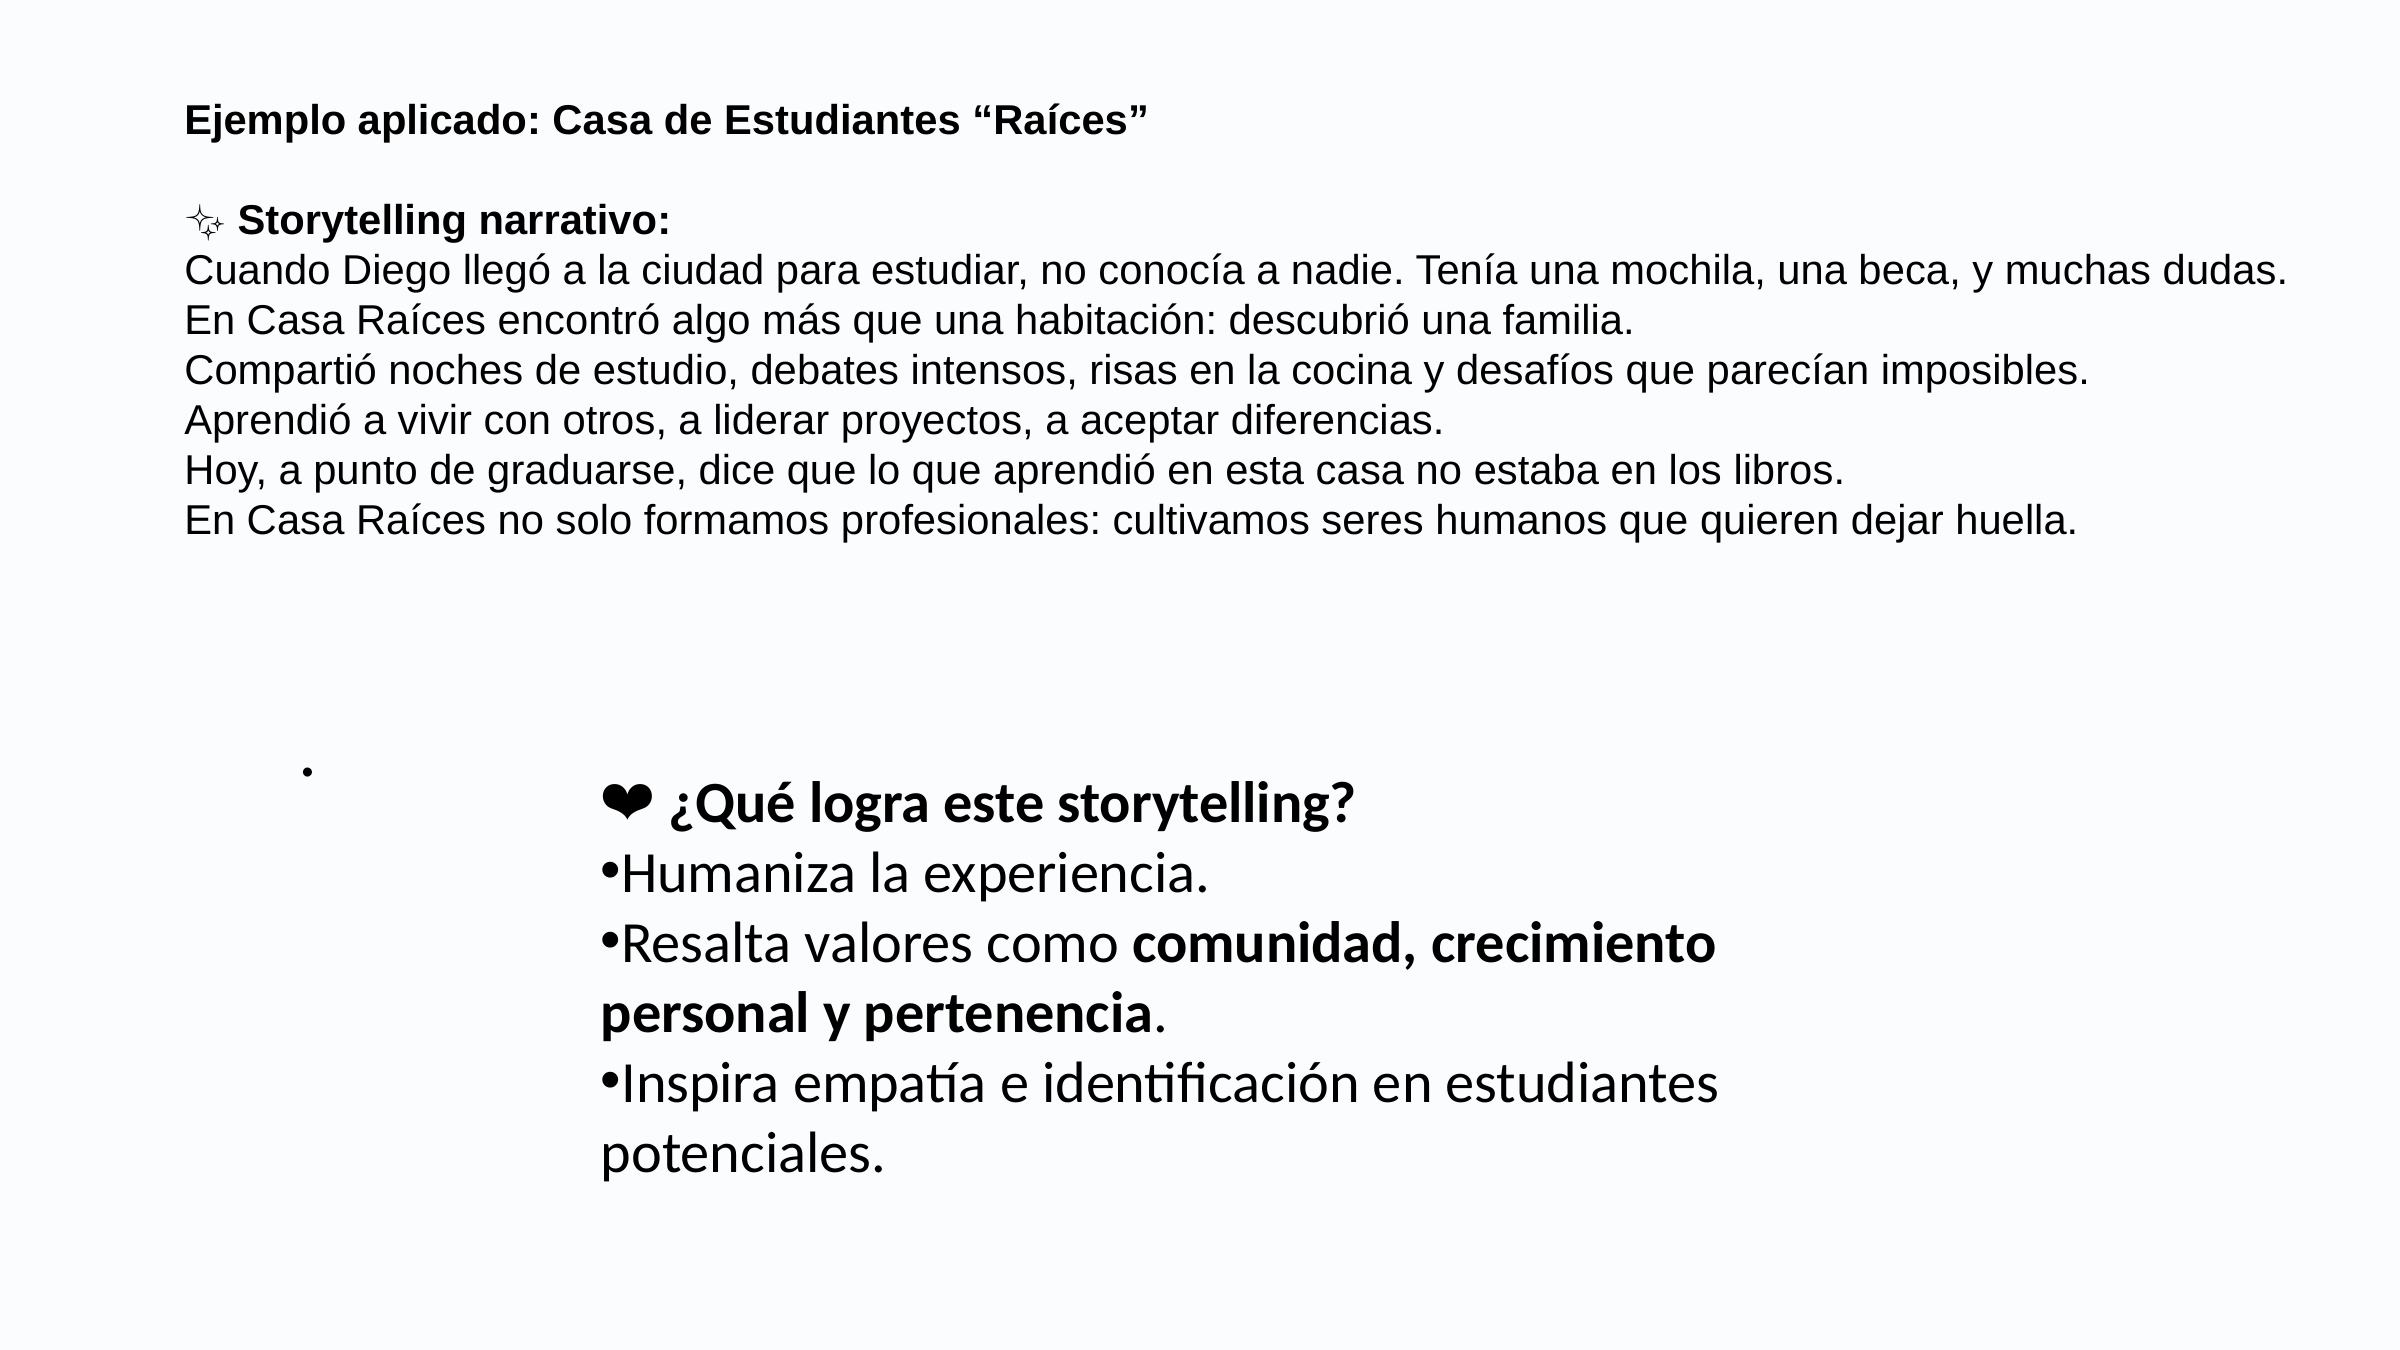

Ejemplo aplicado: Casa de Estudiantes “Raíces”

✨ Storytelling narrativo:
Cuando Diego llegó a la ciudad para estudiar, no conocía a nadie. Tenía una mochila, una beca, y muchas dudas.
En Casa Raíces encontró algo más que una habitación: descubrió una familia.
Compartió noches de estudio, debates intensos, risas en la cocina y desafíos que parecían imposibles.
Aprendió a vivir con otros, a liderar proyectos, a aceptar diferencias.
Hoy, a punto de graduarse, dice que lo que aprendió en esta casa no estaba en los libros.
En Casa Raíces no solo formamos profesionales: cultivamos seres humanos que quieren dejar huella.

.
❤️ ¿Qué logra este storytelling?
Humaniza la experiencia.
Resalta valores como comunidad, crecimiento personal y pertenencia.
Inspira empatía e identificación en estudiantes potenciales.